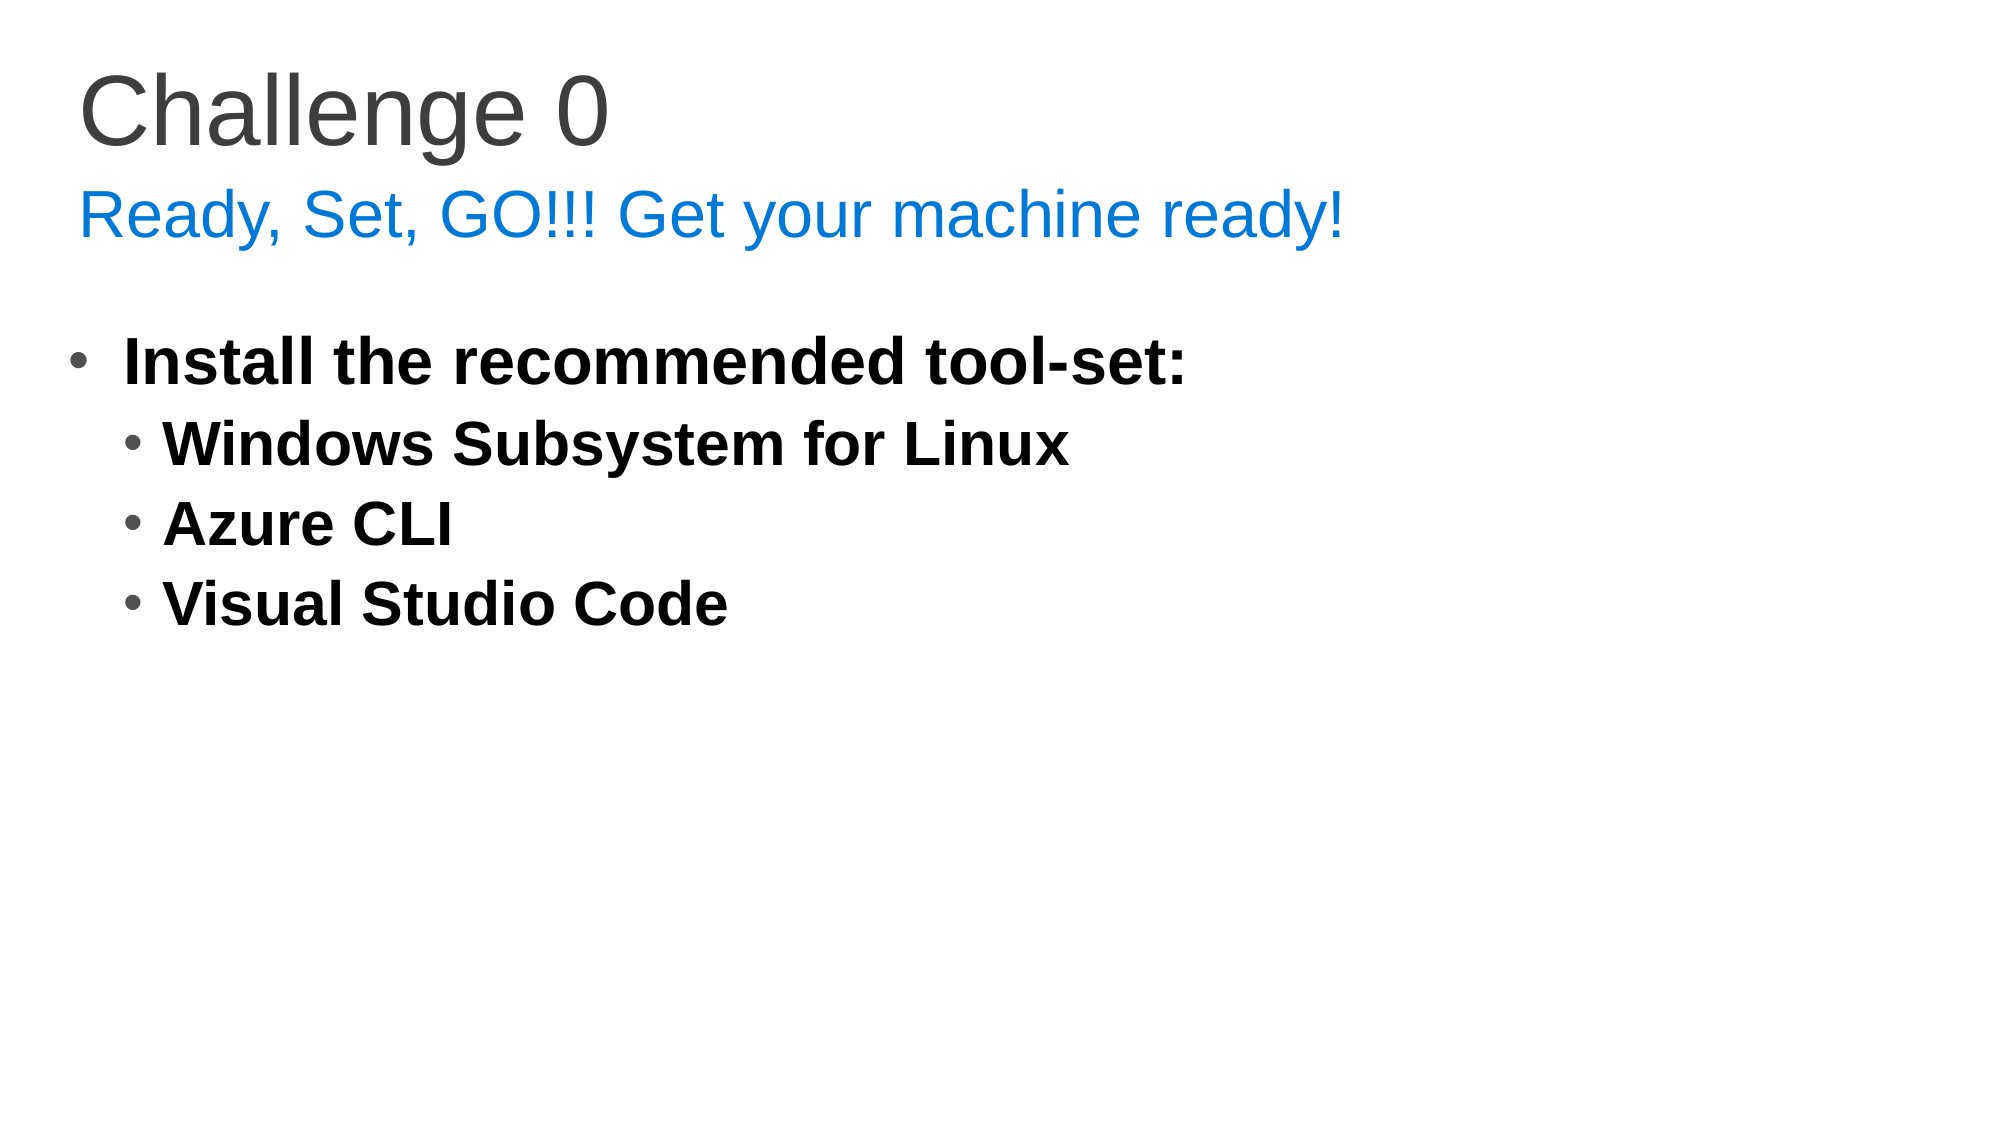

Challenge 0
Ready, Set, GO!!! Get your machine ready!
Install the recommended tool-set:
Windows Subsystem for Linux
Azure CLI
Visual Studio Code